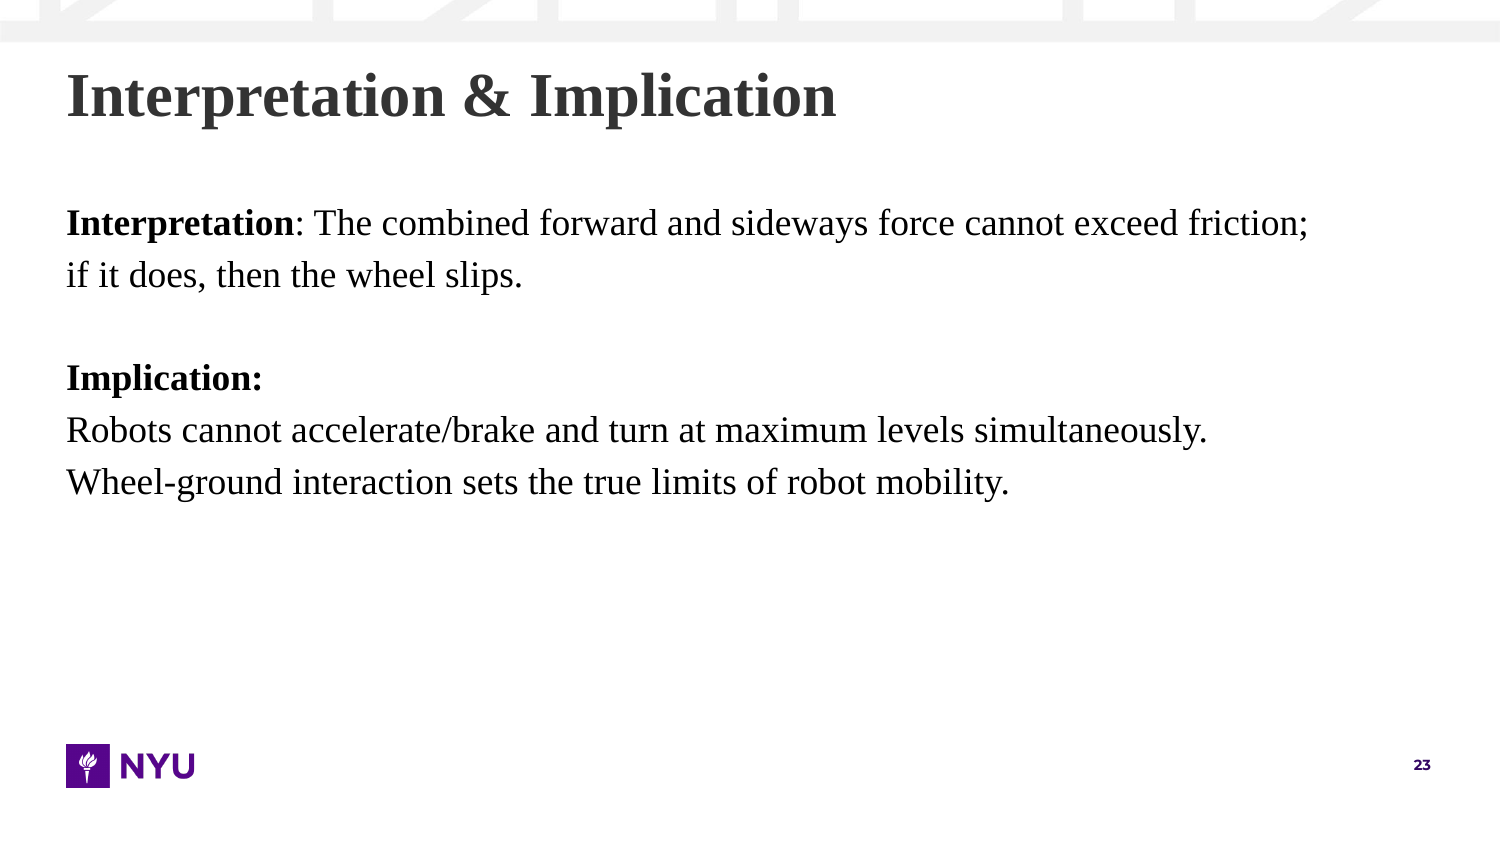

# Interpretation & Implication
Interpretation: The combined forward and sideways force cannot exceed friction;
if it does, then the wheel slips.
Implication:
Robots cannot accelerate/brake and turn at maximum levels simultaneously.
Wheel-ground interaction sets the true limits of robot mobility.